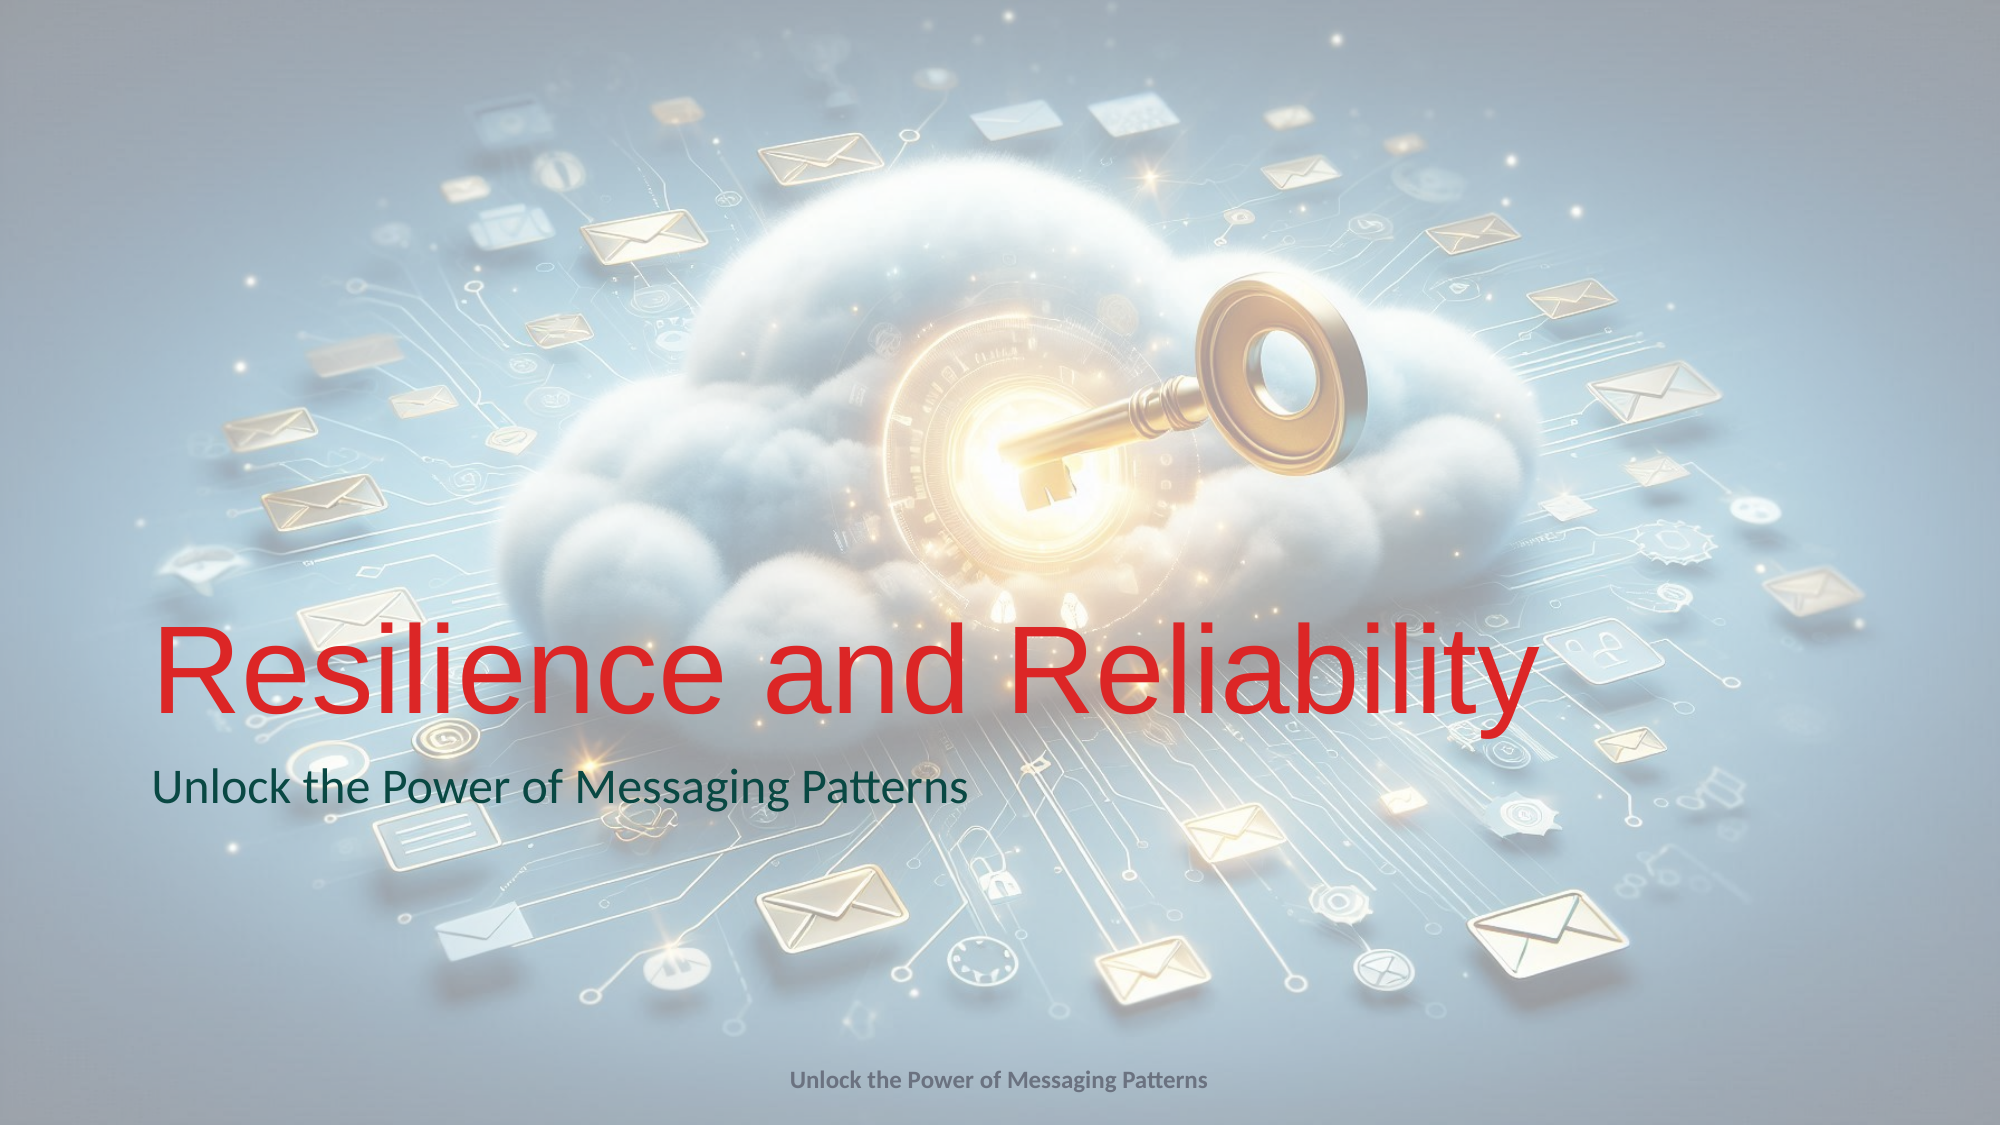

# Resilience and Reliability
Unlock the Power of Messaging Patterns